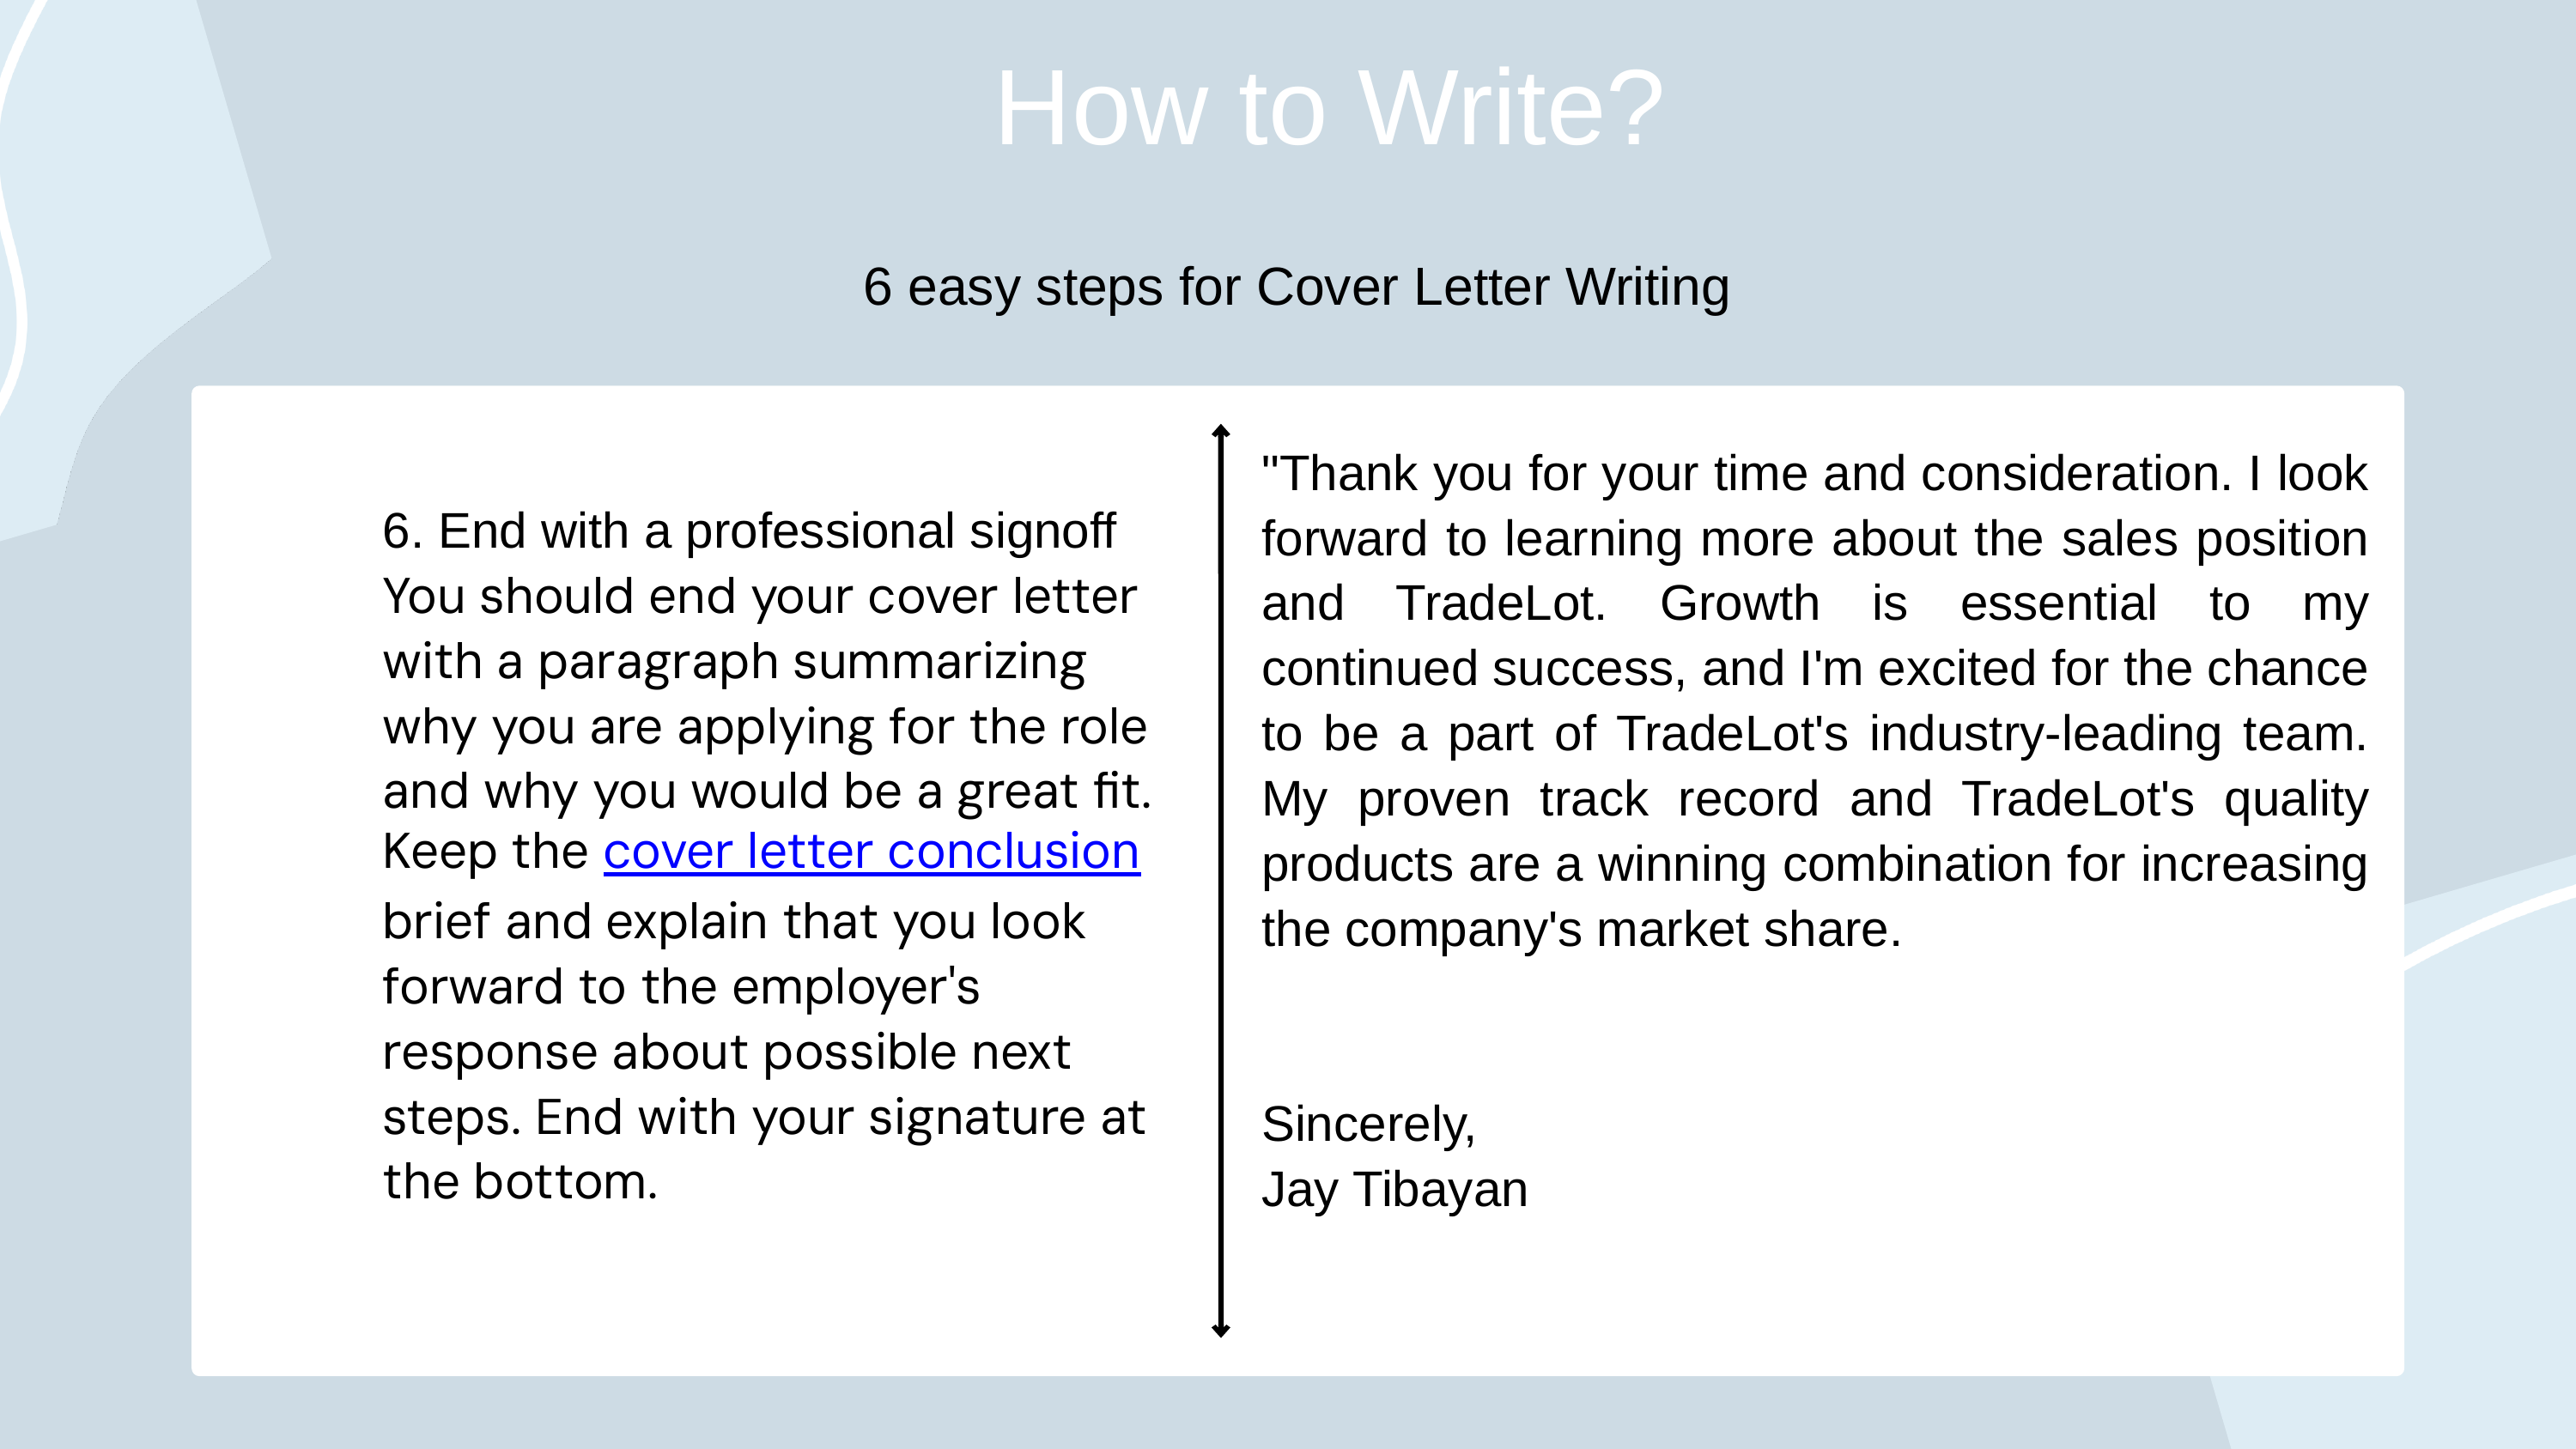

How to Write?
6 easy steps for Cover Letter Writing

6
"Thank you for your time and consideration. I look forward to learning more about the sales position and TradeLot. Growth is essential to my continued success, and I'm excited for the chance to be a part of TradeLot's industry-leading team. My proven track record and TradeLot's quality products are a winning combination for increasing the company's market share.

Sincerely,
Jay Tibayan

6. End with a professional signoff
You should end your cover letter with a paragraph summarizing why you are applying for the role and why you would be a great fit. Keep the cover letter conclusion brief and explain that you look forward to the employer's response about possible next steps. End with your signature at the bottom.